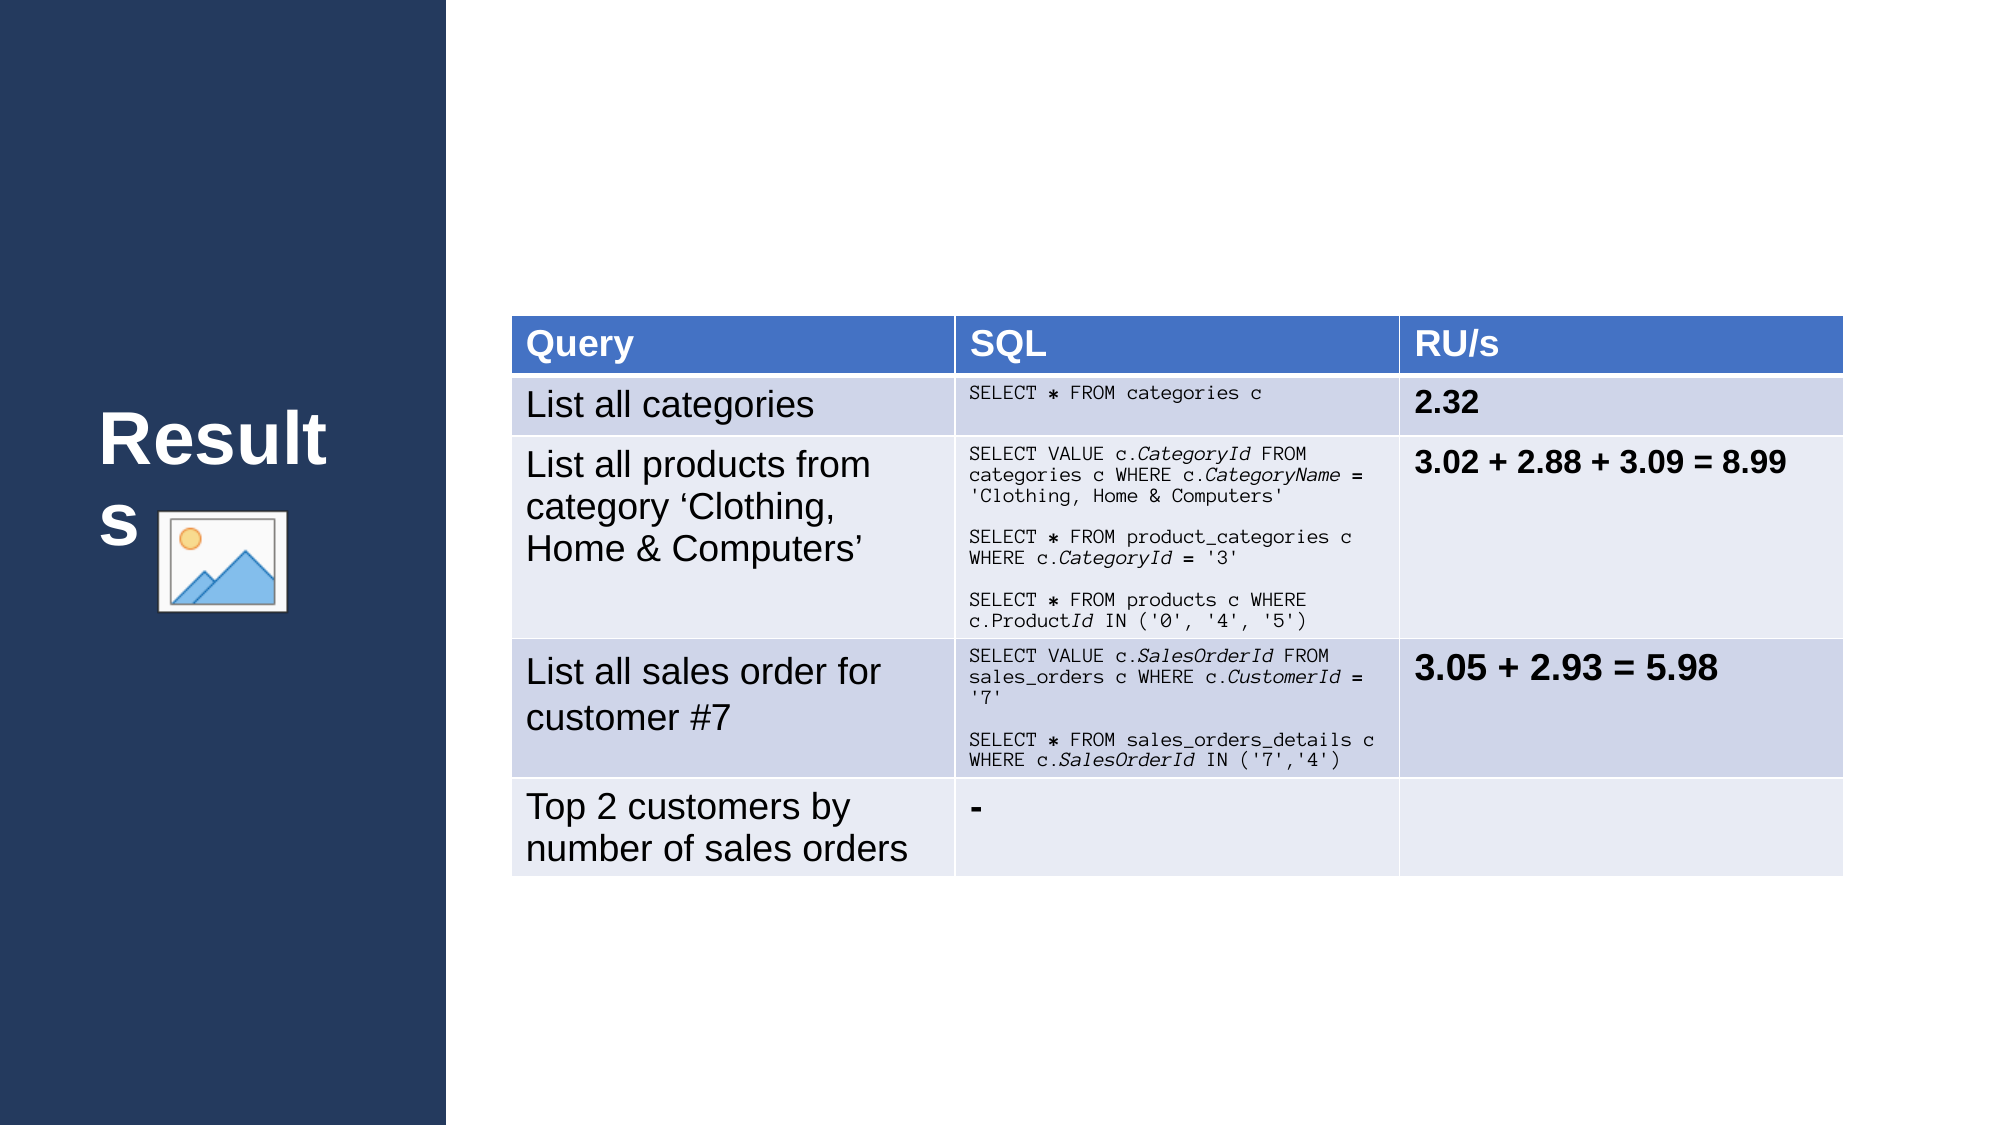

| Query | SQL | RU/s |
| --- | --- | --- |
| List all categories | SELECT \* FROM categories c | 2.32 |
| List all products from category ‘Clothing, Home & Computers’ | SELECT VALUE c.CategoryId FROM categories c WHERE c.CategoryName = 'Clothing, Home & Computers' SELECT \* FROM product\_categories c WHERE c.CategoryId = '3' SELECT \* FROM products c WHERE c.ProductId IN ('0', '4', '5') | 3.02 + 2.88 + 3.09 = 8.99 |
| List all sales order for customer #7 | SELECT VALUE c.SalesOrderId FROM sales\_orders c WHERE c.CustomerId = '7' SELECT \* FROM sales\_orders\_details c WHERE c.SalesOrderId IN ('7','4') | 3.05 + 2.93 = 5.98 |
| Top 2 customers by number of sales orders | - |  |
# Results